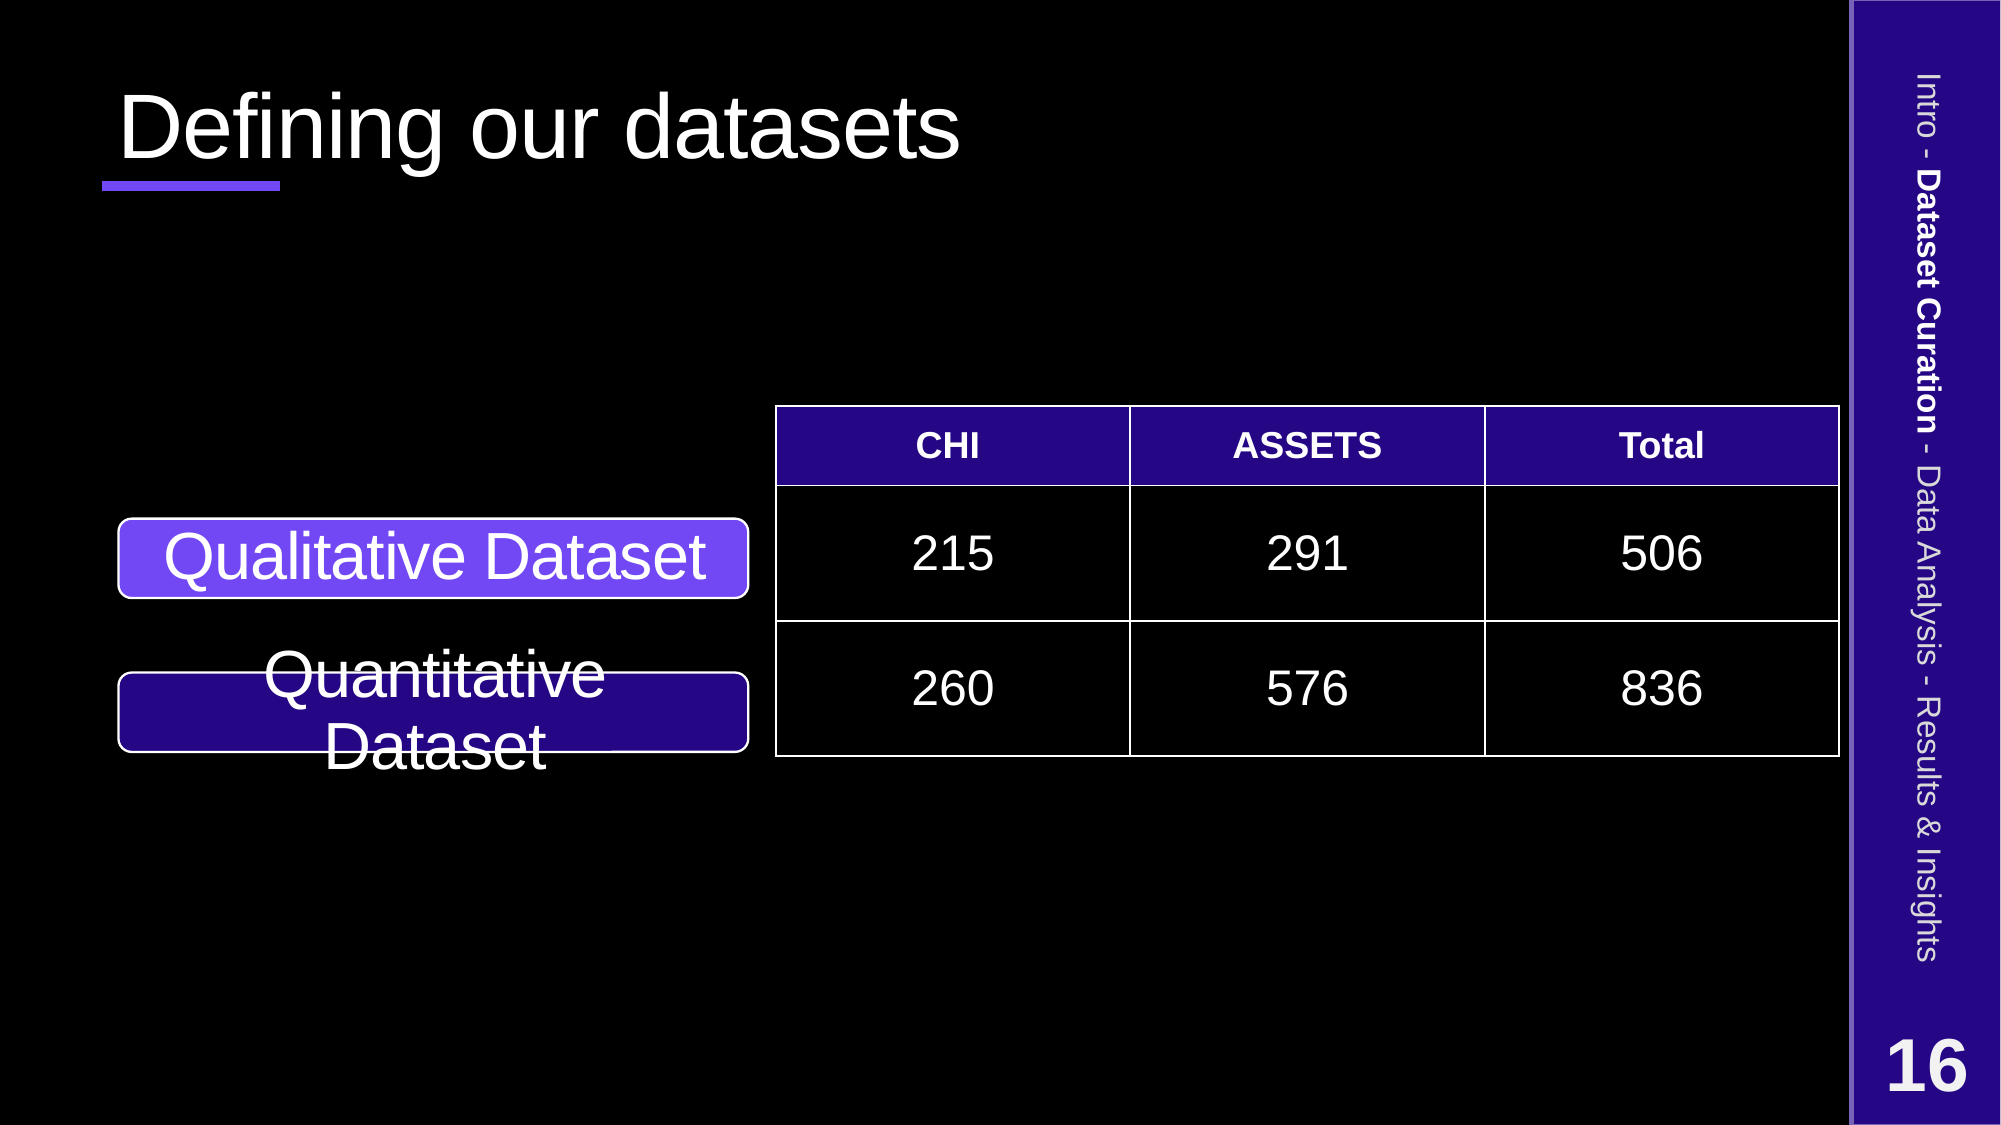

# Defining our datasets
Qualitative Dataset

Quantitative Dataset
| CHI | ASSETS | Total |
| --- | --- | --- |
| 215 | 291 | 506 |
| 260 | 576 | 836 |
Intro - Dataset Curation - Data Analysis - Results & Insights
16